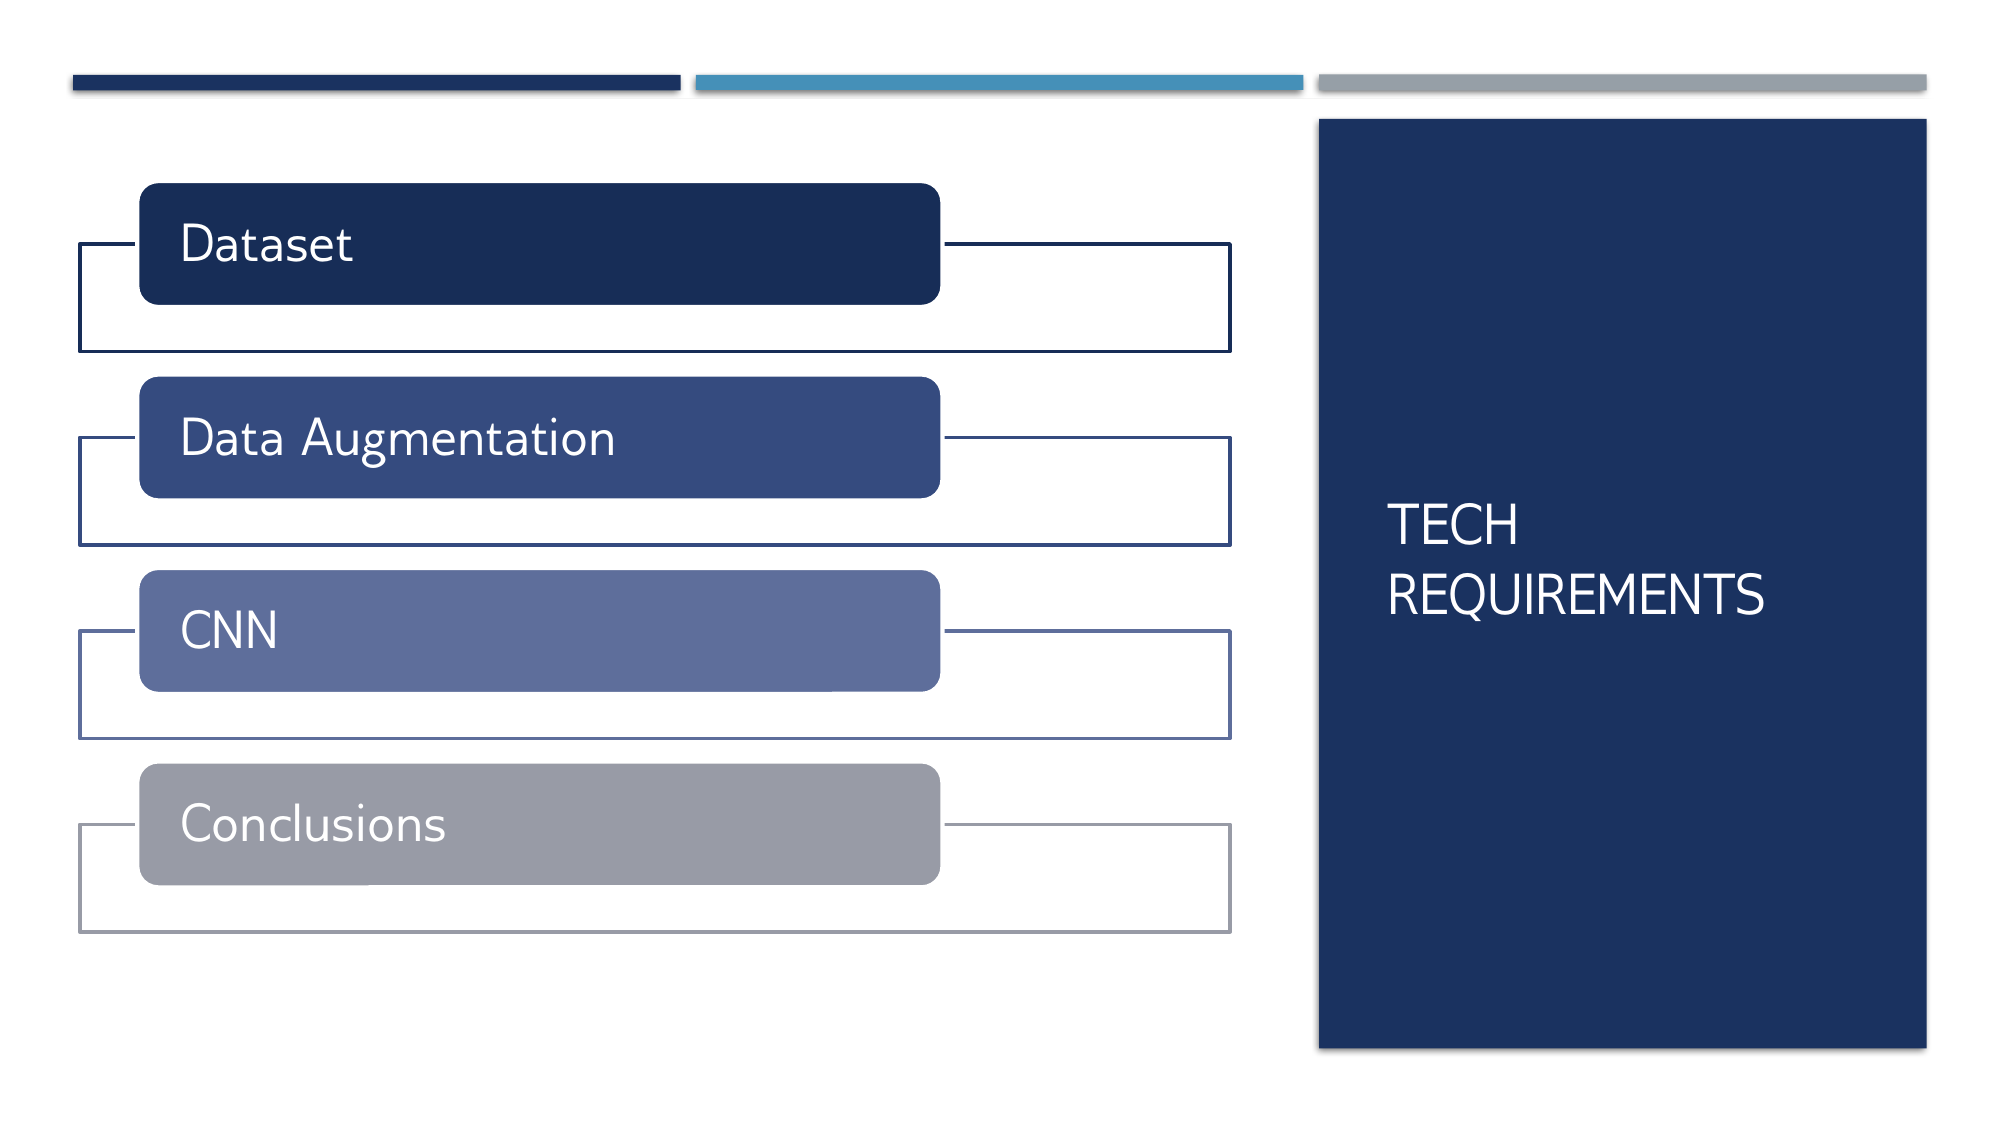

Dataset
Data Augmentation
CNN
Conclusions
# Tech Requirements